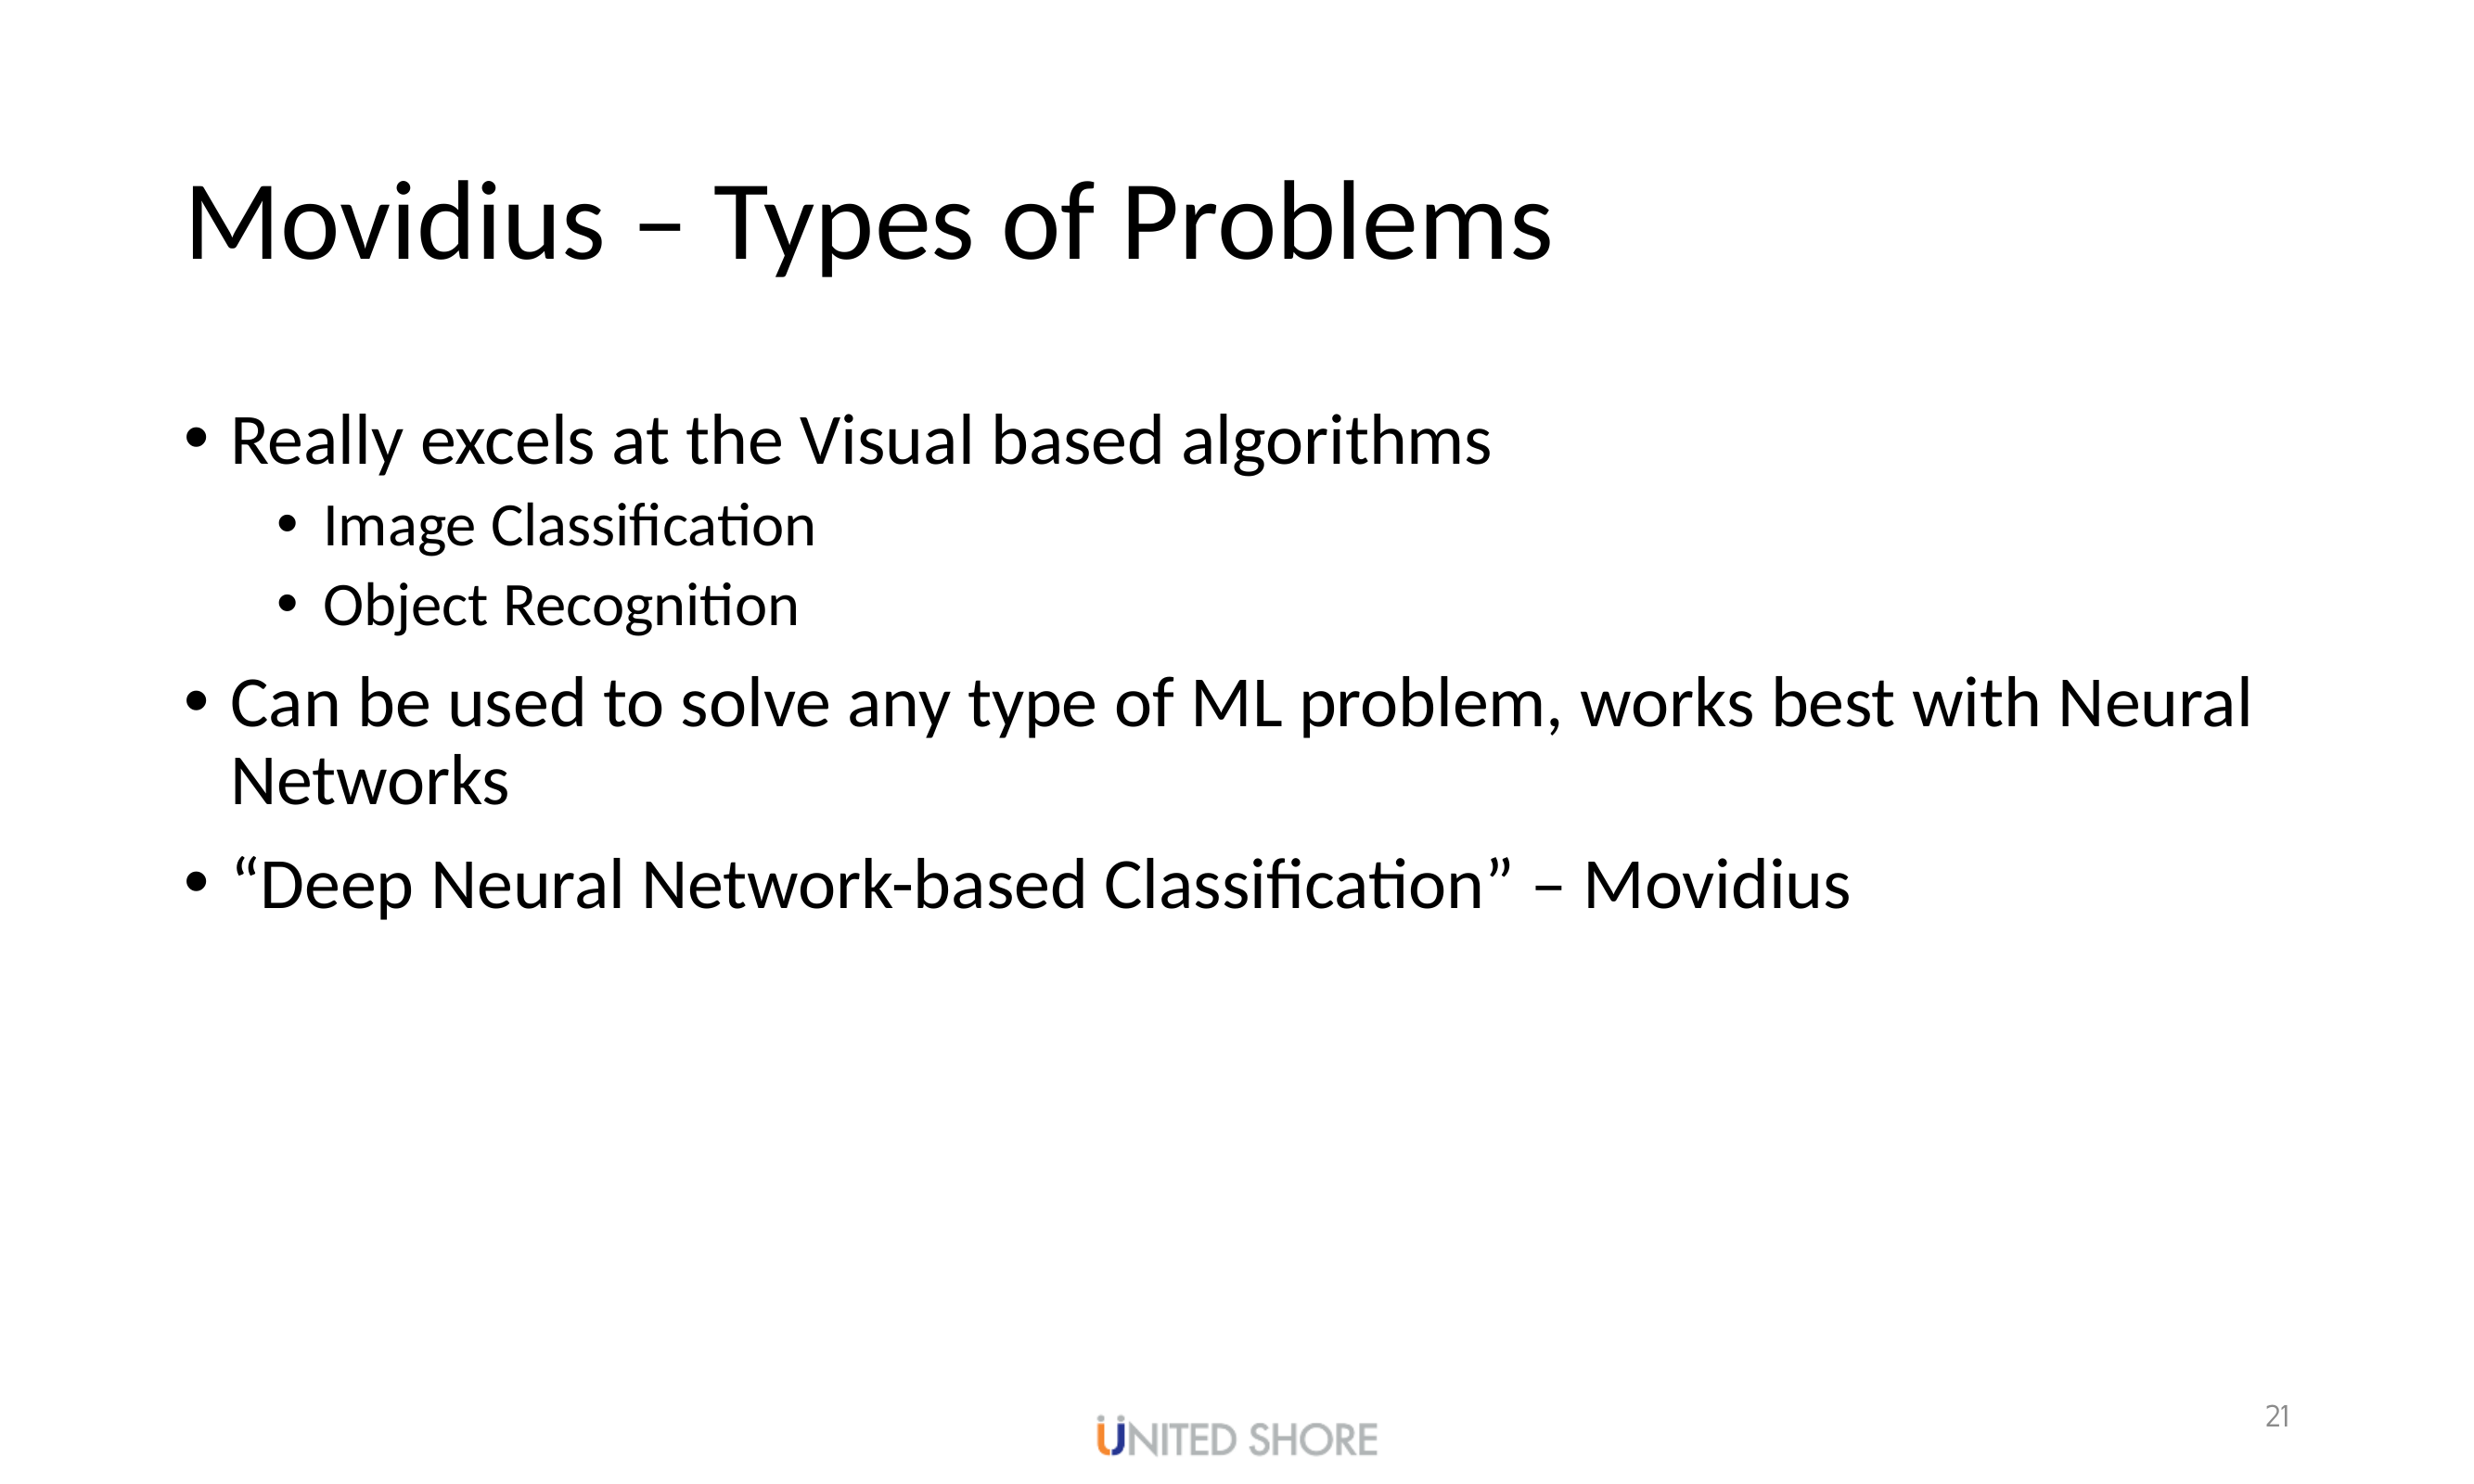

# Movidius – Types of Problems
Really excels at the Visual based algorithms
Image Classification
Object Recognition
Can be used to solve any type of ML problem, works best with Neural Networks
“Deep Neural Network-based Classification” – Movidius

21